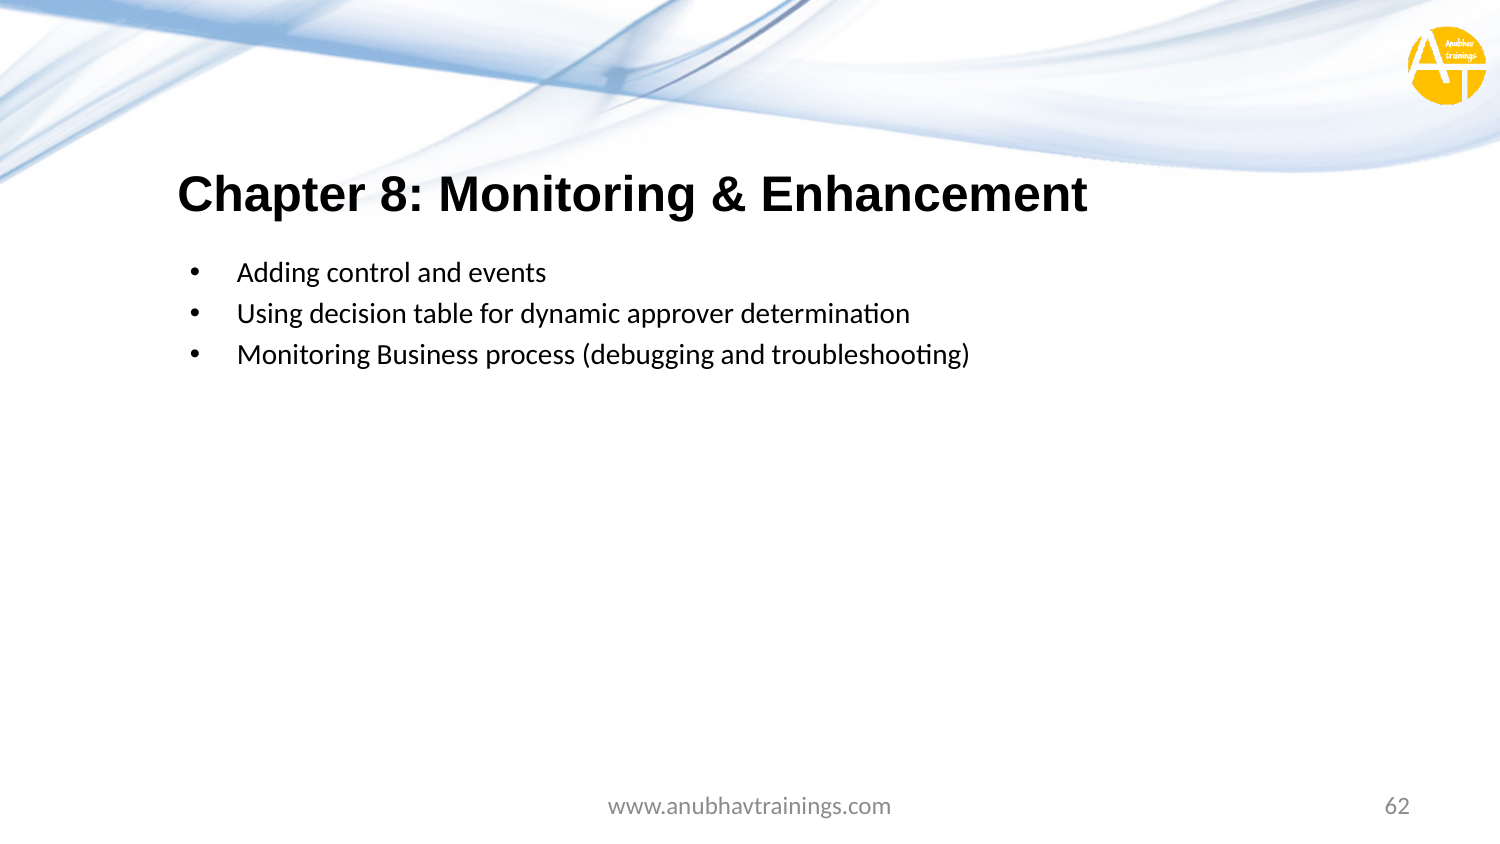

# Chapter 8: Monitoring & Enhancement
Adding control and events
Using decision table for dynamic approver determination
Monitoring Business process (debugging and troubleshooting)

www.anubhavtrainings.com
62